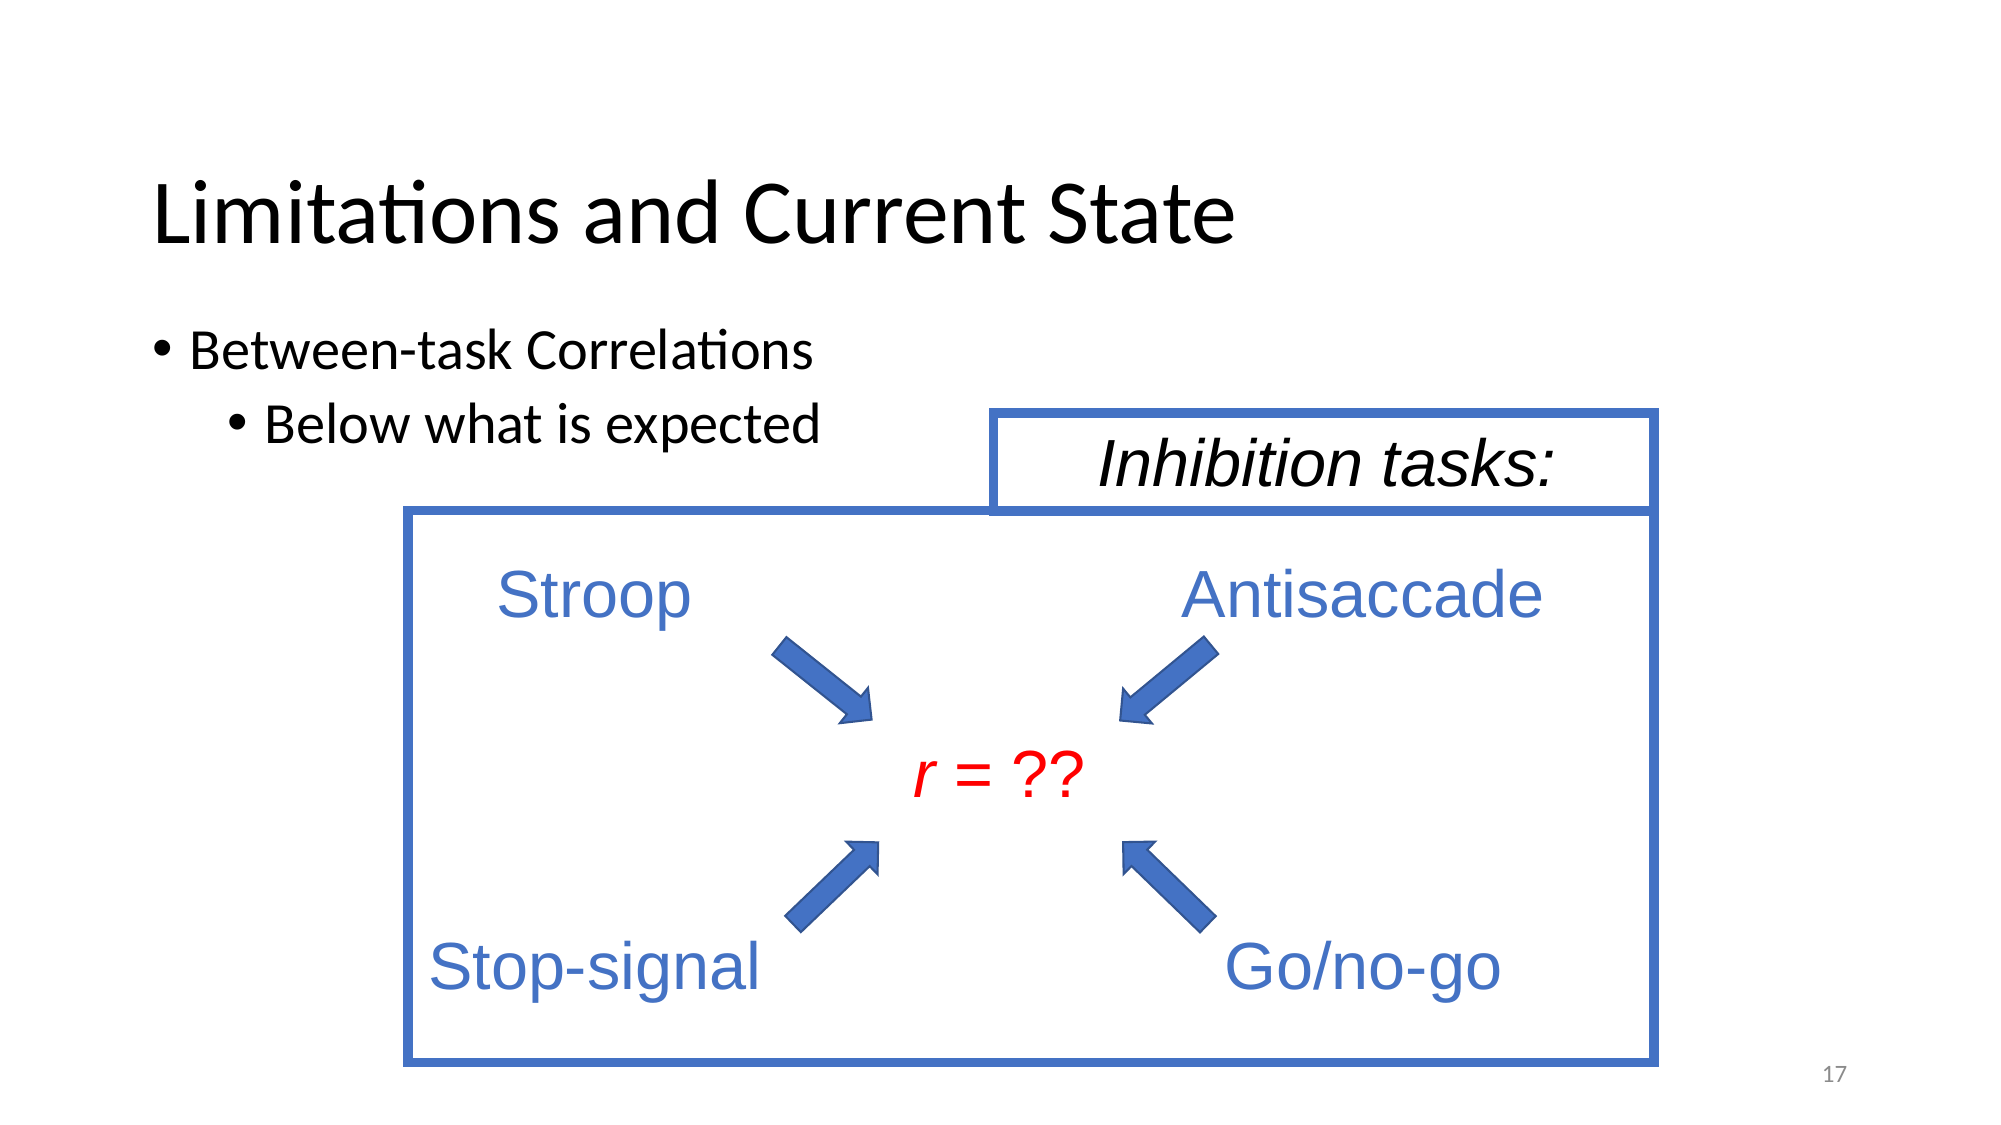

Limitations and Current State

Between-task Correlations
Below what is expected

Inhibition tasks:

Stroop
Antisaccade

r = ??

Stop-signal
Go/no-go
17